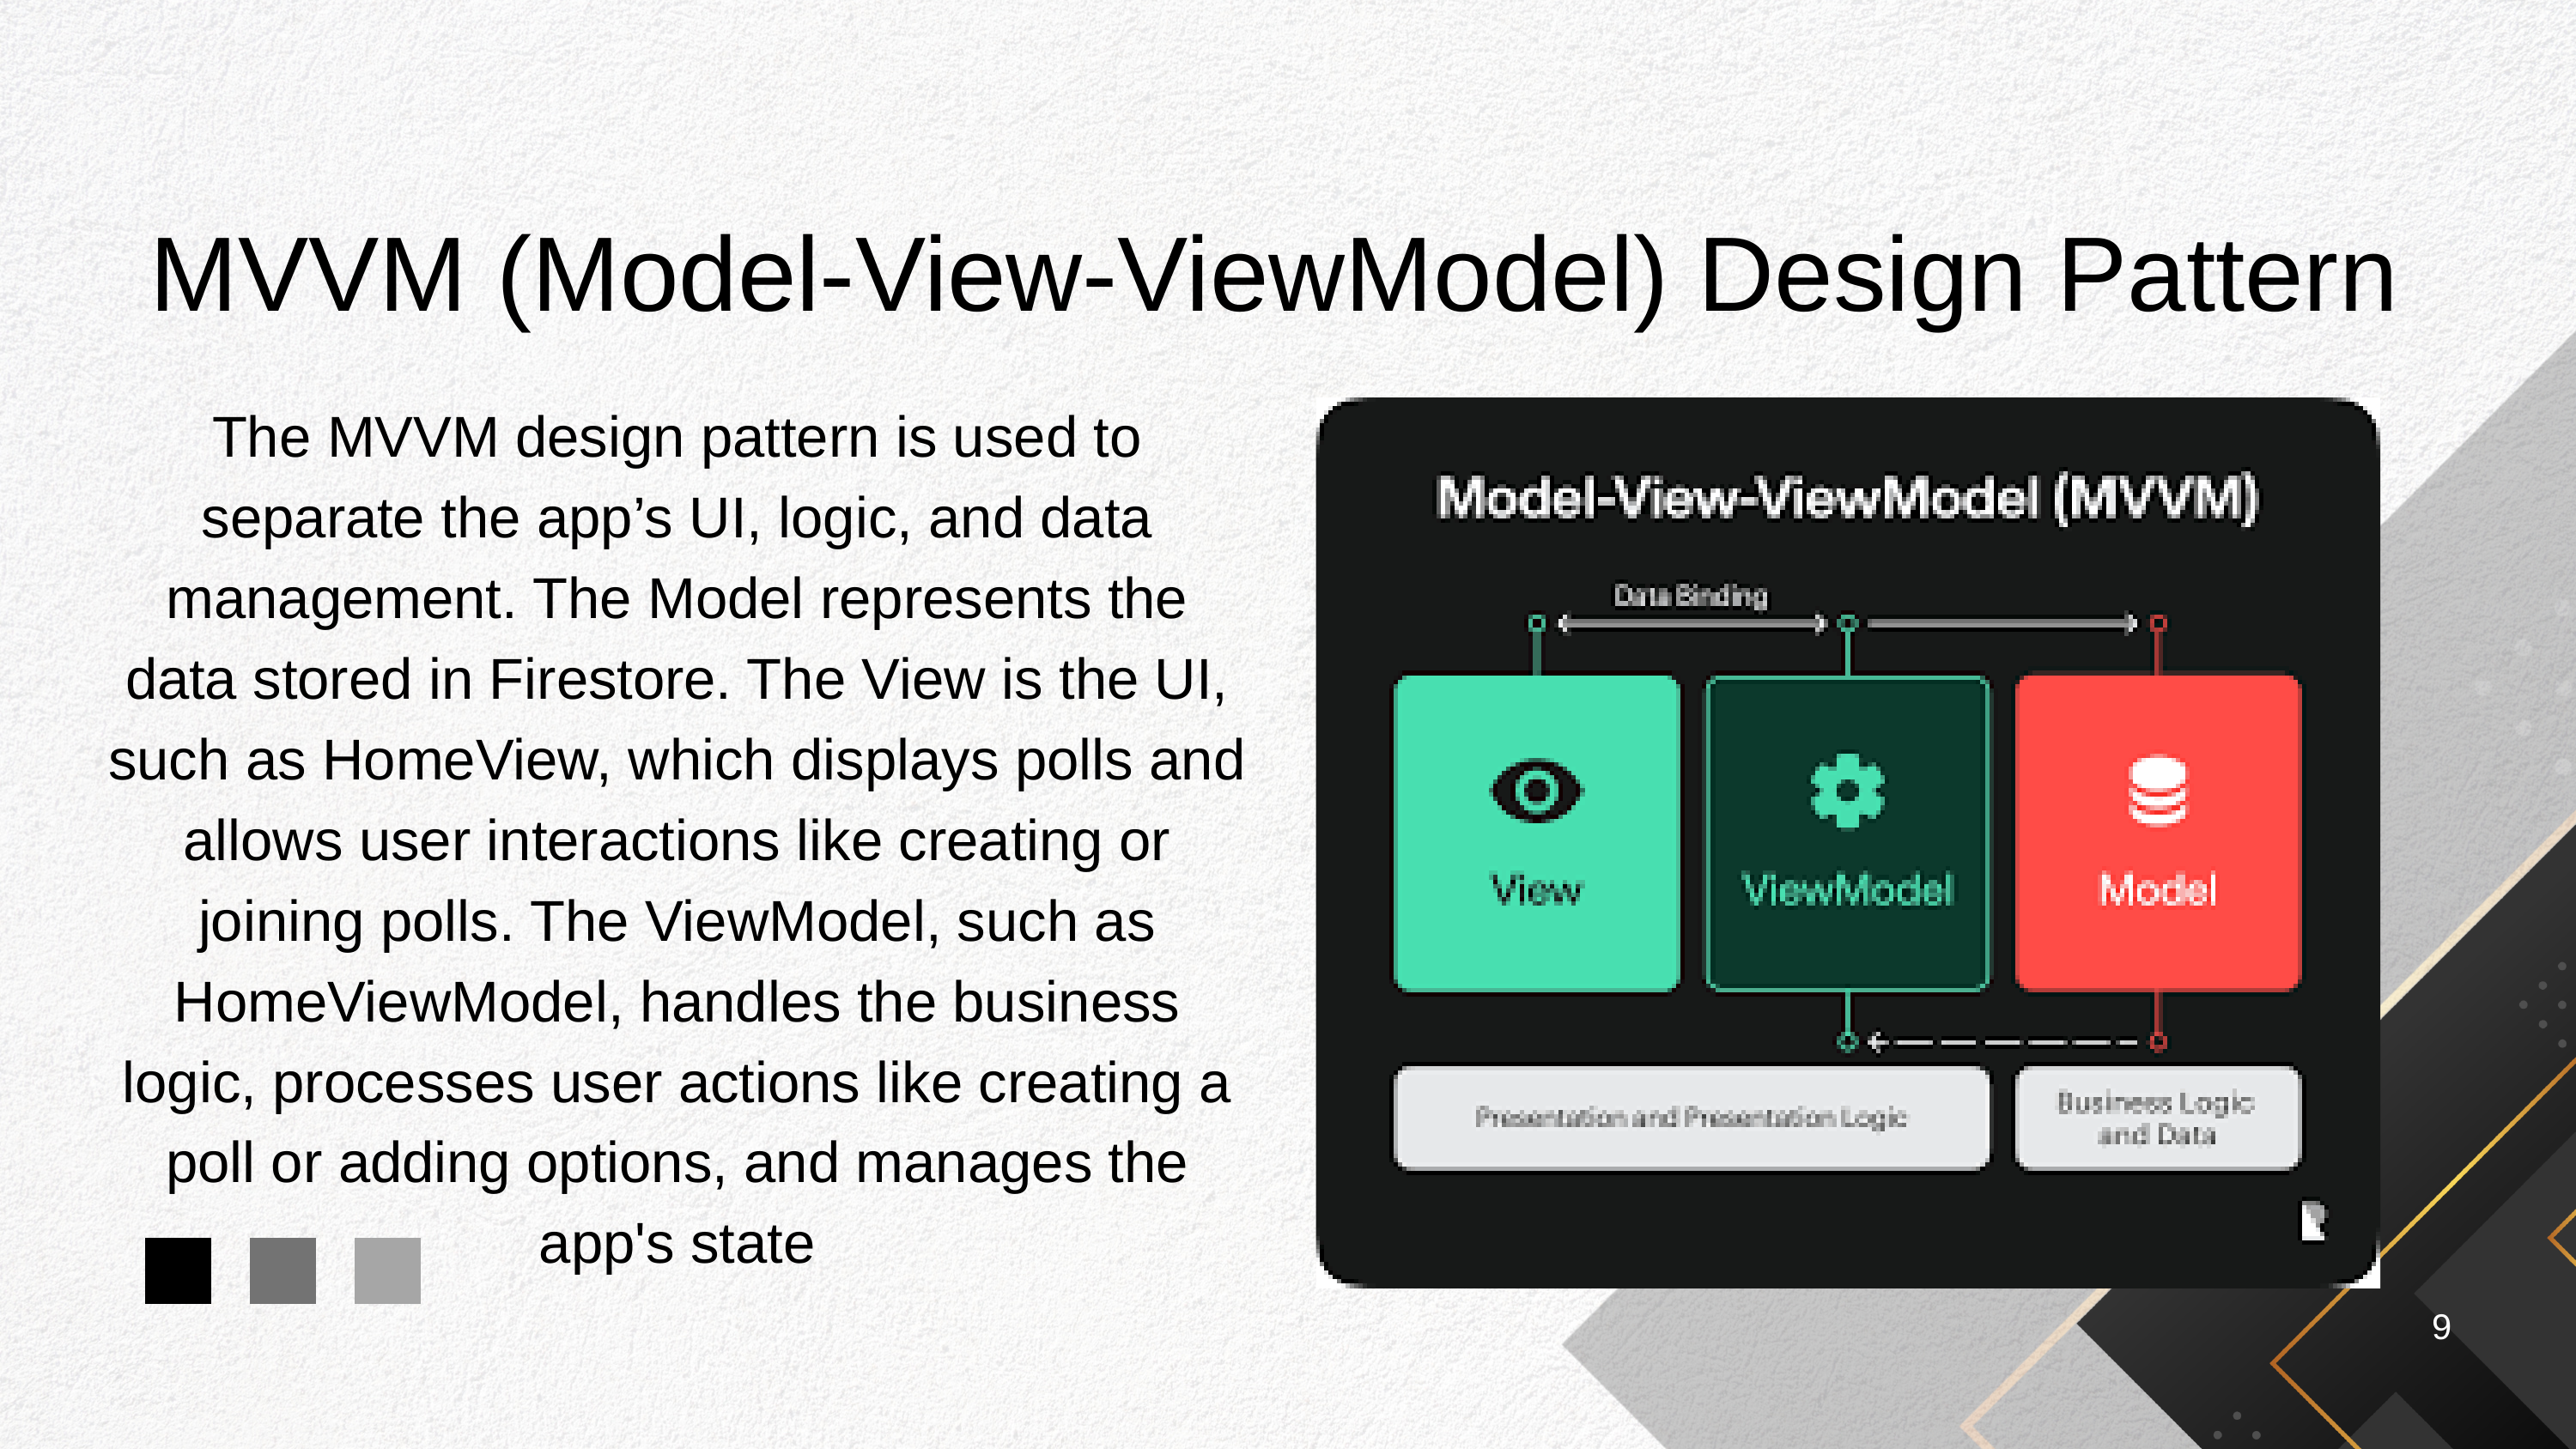

MVVM (Model-View-ViewModel) Design Pattern
The MVVM design pattern is used to separate the app’s UI, logic, and data management. The Model represents the data stored in Firestore. The View is the UI, such as HomeView, which displays polls and allows user interactions like creating or joining polls. The ViewModel, such as HomeViewModel, handles the business logic, processes user actions like creating a poll or adding options, and manages the app's state

9